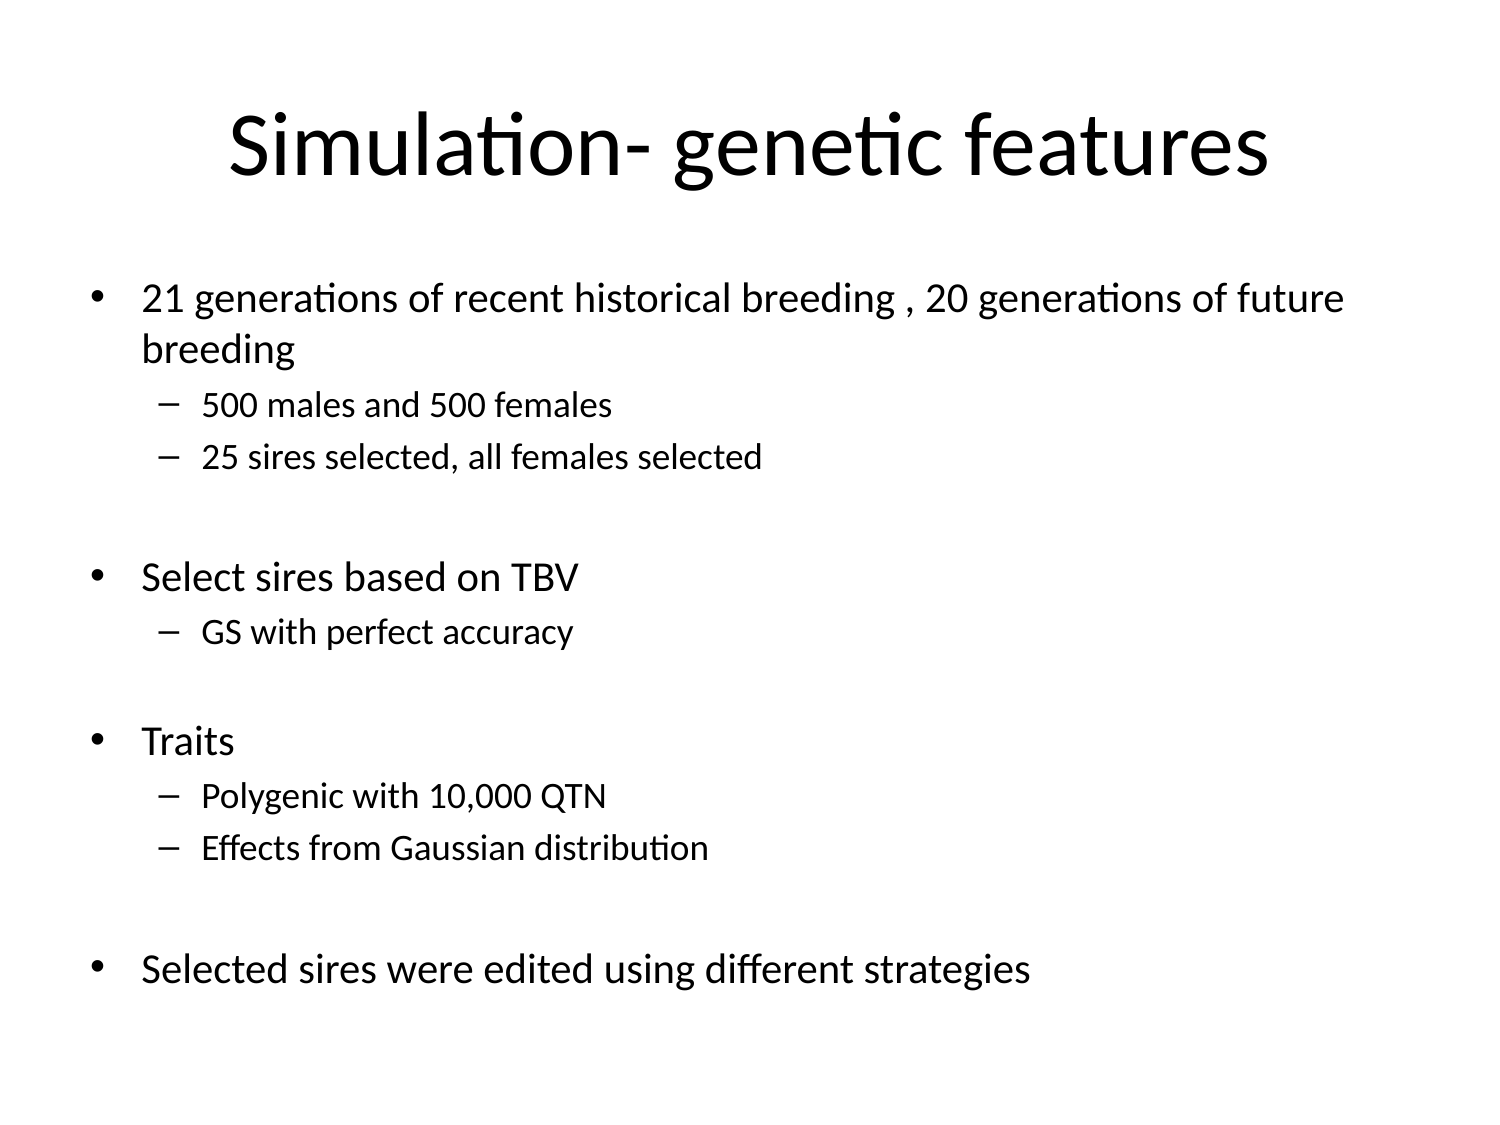

# Simulation- genetic features
21 generations of recent historical breeding , 20 generations of future breeding
500 males and 500 females
25 sires selected, all females selected

Select sires based on TBV
GS with perfect accuracy

Traits
Polygenic with 10,000 QTN
Effects from Gaussian distribution

Selected sires were edited using different strategies